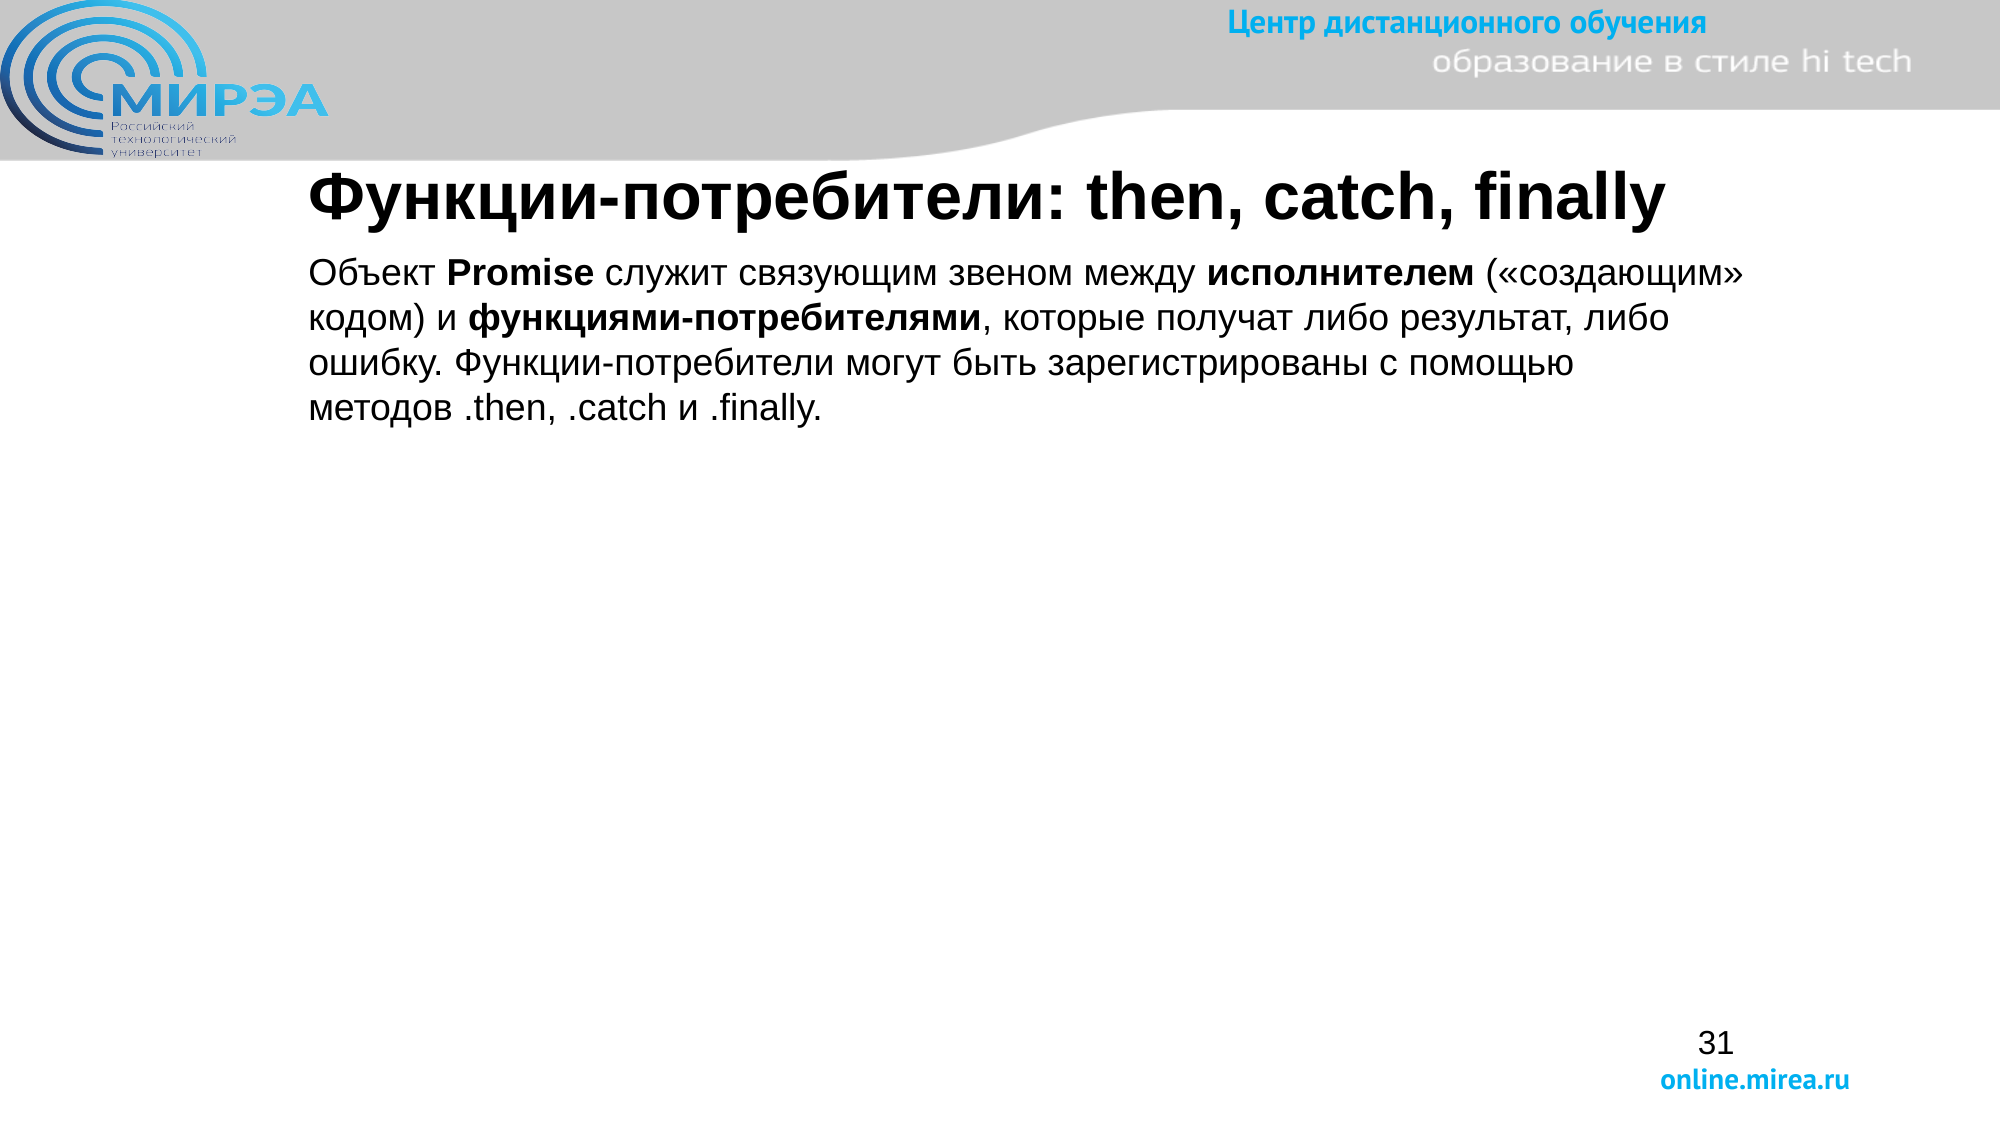

Функции-потребители: then, catch, finally
Объект Promise служит связующим звеном между исполнителем («создающим» кодом) и функциями-потребителями, которые получат либо результат, либо ошибку. Функции-потребители могут быть зарегистрированы с помощью методов .then, .catch и .finally.
31